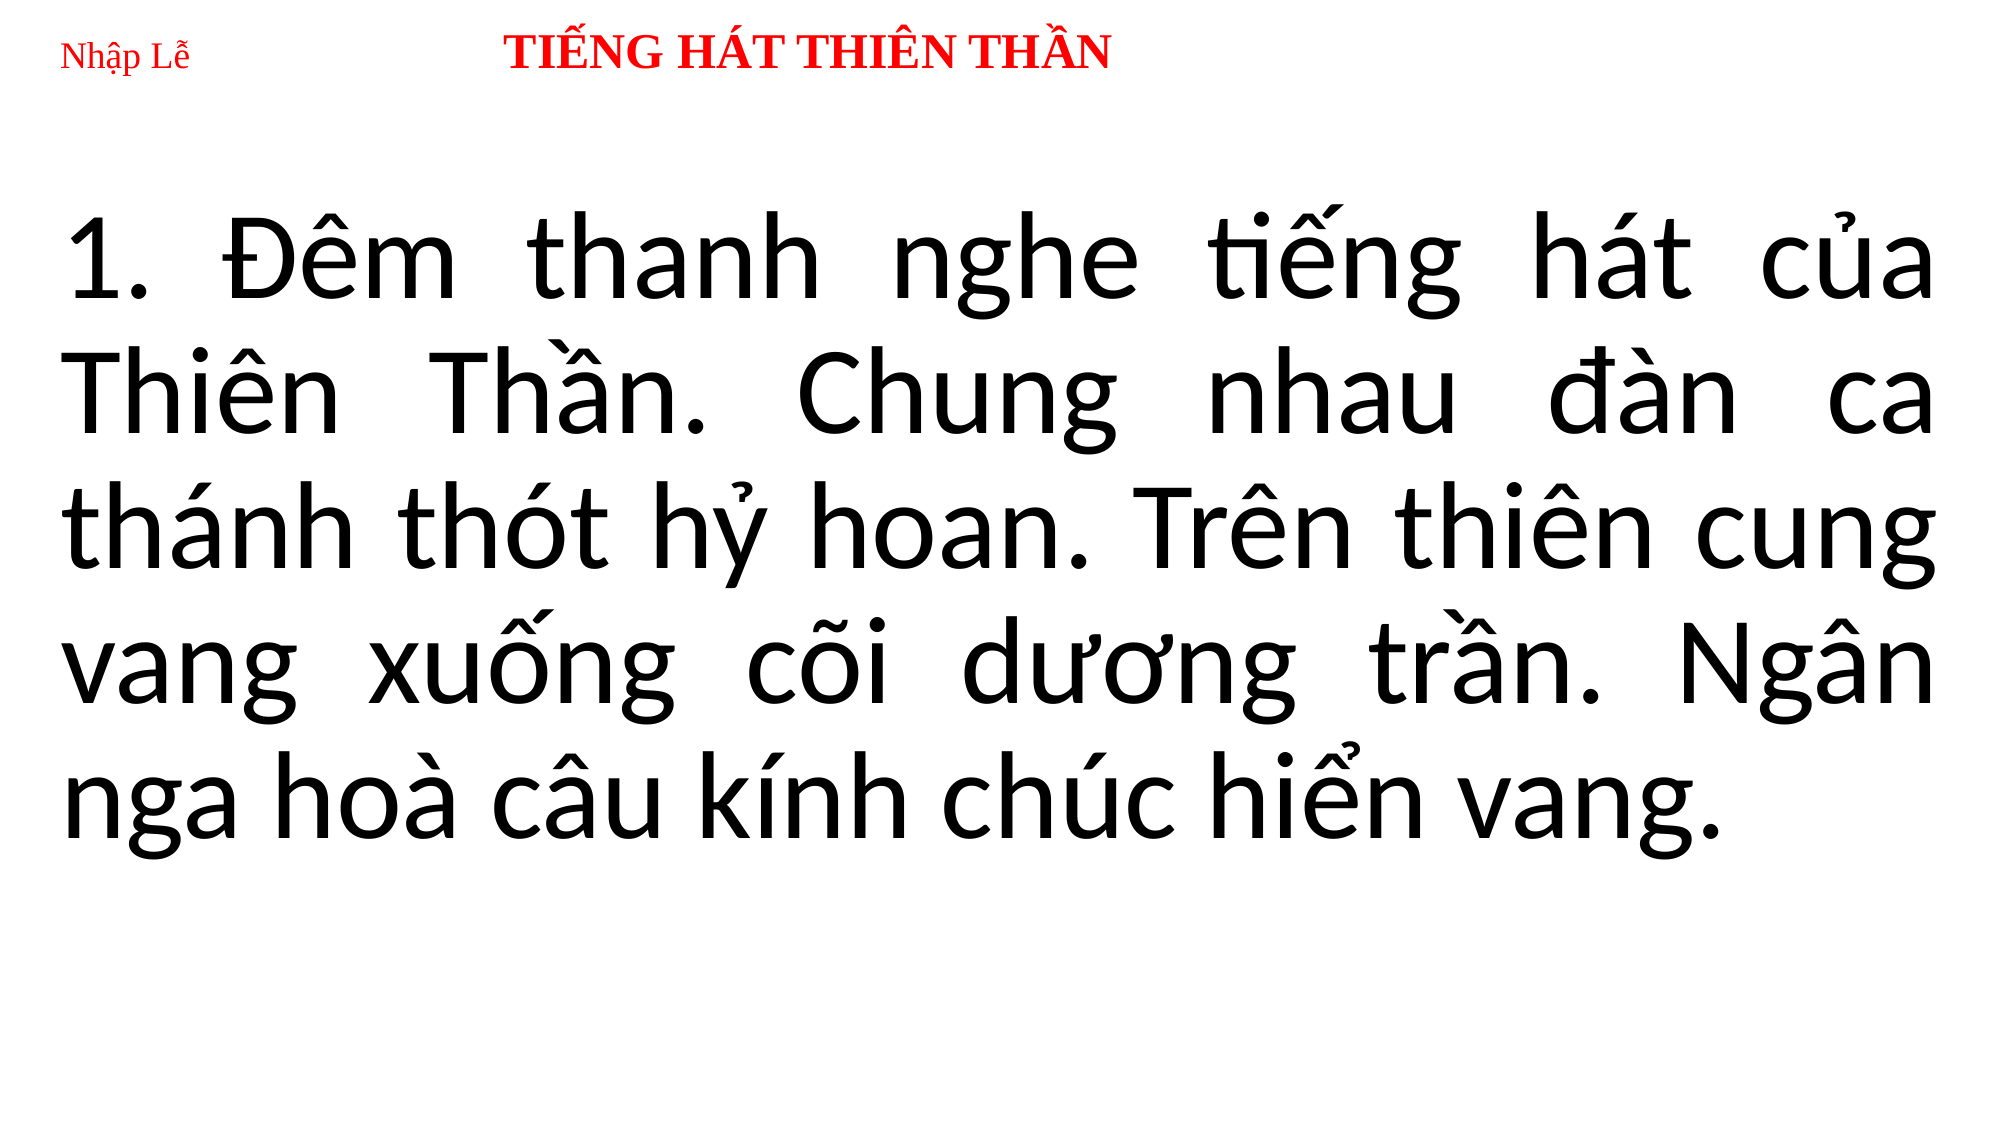

# Nhập Lễ                                 TIẾNG HÁT THIÊN THẦN
1. Đêm thanh nghe tiếng hát của Thiên Thần. Chung nhau đàn ca thánh thót hỷ hoan. Trên thiên cung vang xuống cõi dương trần. Ngân nga hoà câu kính chúc hiển vang.